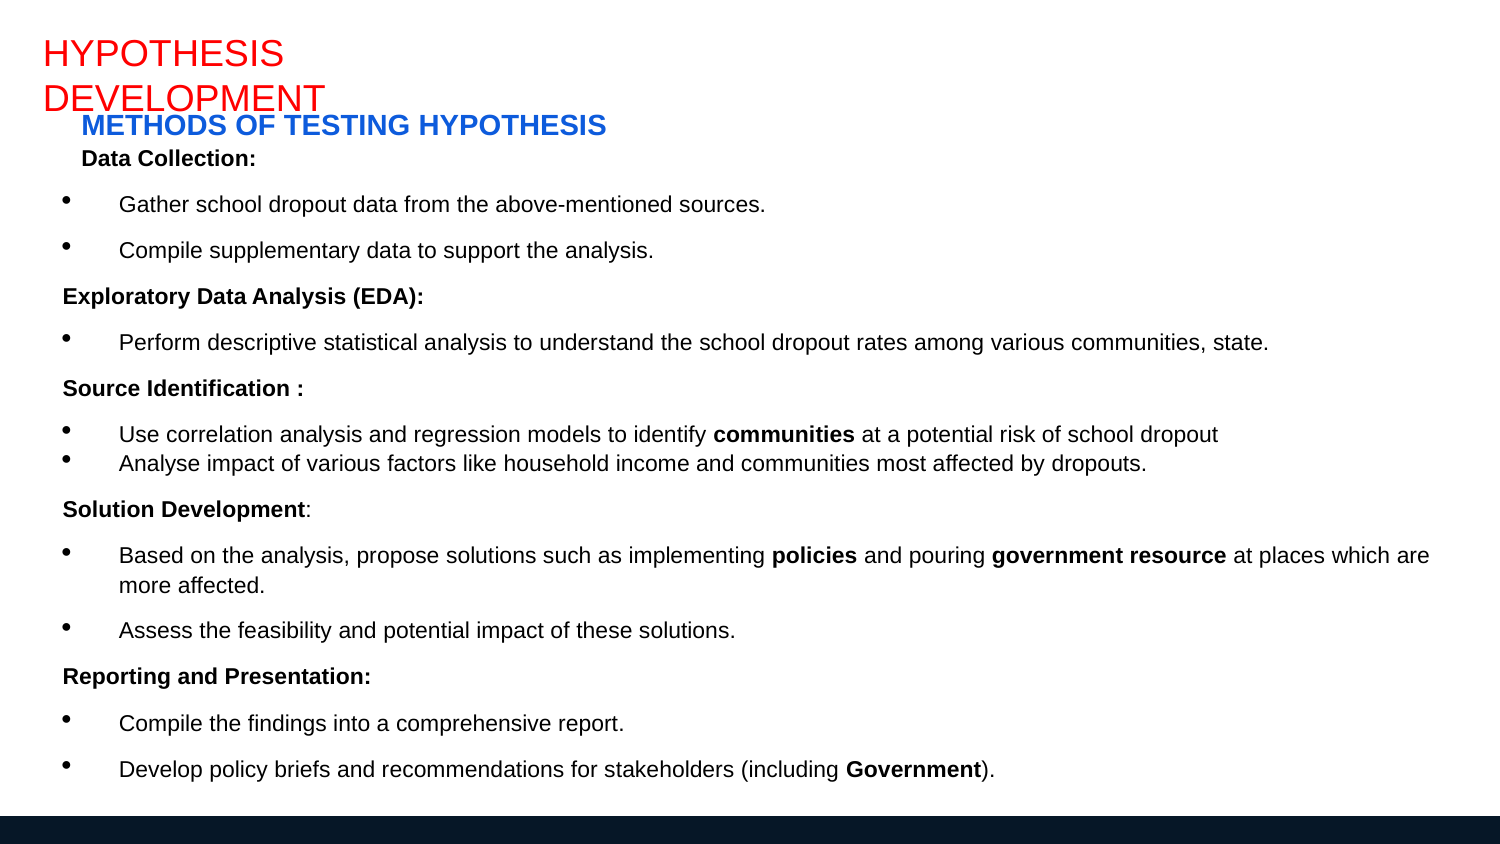

HYPOTHESIS DEVELOPMENT
METHODS OF TESTING HYPOTHESIS
Data Collection:
Gather school dropout data from the above-mentioned sources.
Compile supplementary data to support the analysis.
Exploratory Data Analysis (EDA):
Perform descriptive statistical analysis to understand the school dropout rates among various communities, state.
Source Identification :
Use correlation analysis and regression models to identify communities at a potential risk of school dropout
Analyse impact of various factors like household income and communities most affected by dropouts.
Solution Development:
Based on the analysis, propose solutions such as implementing policies and pouring government resource at places which are more affected.
Assess the feasibility and potential impact of these solutions.
Reporting and Presentation:
Compile the findings into a comprehensive report.
Develop policy briefs and recommendations for stakeholders (including Government).